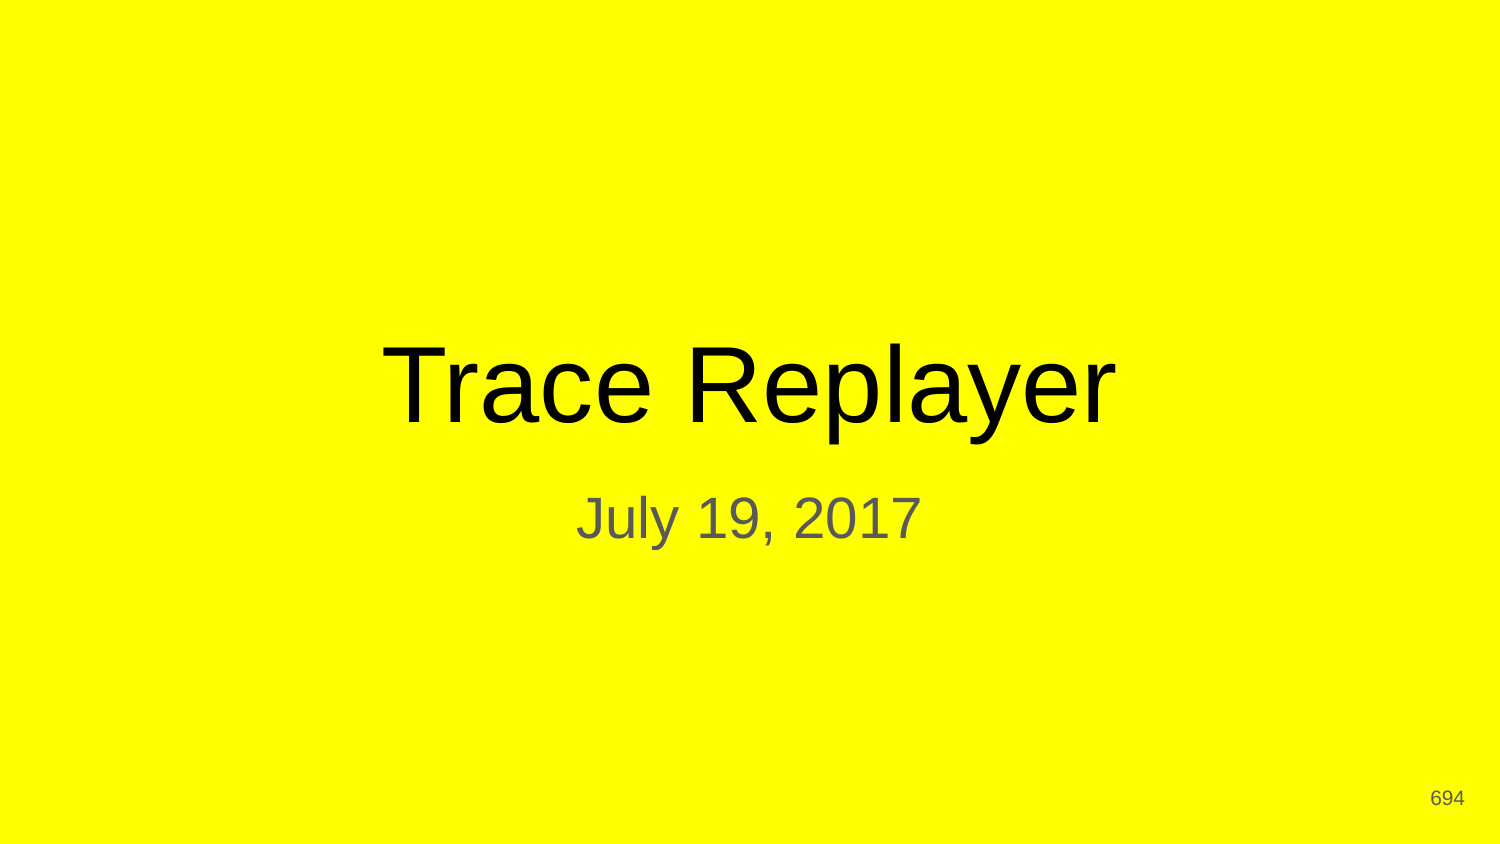

# Trace Replayer
July 19, 2017
694